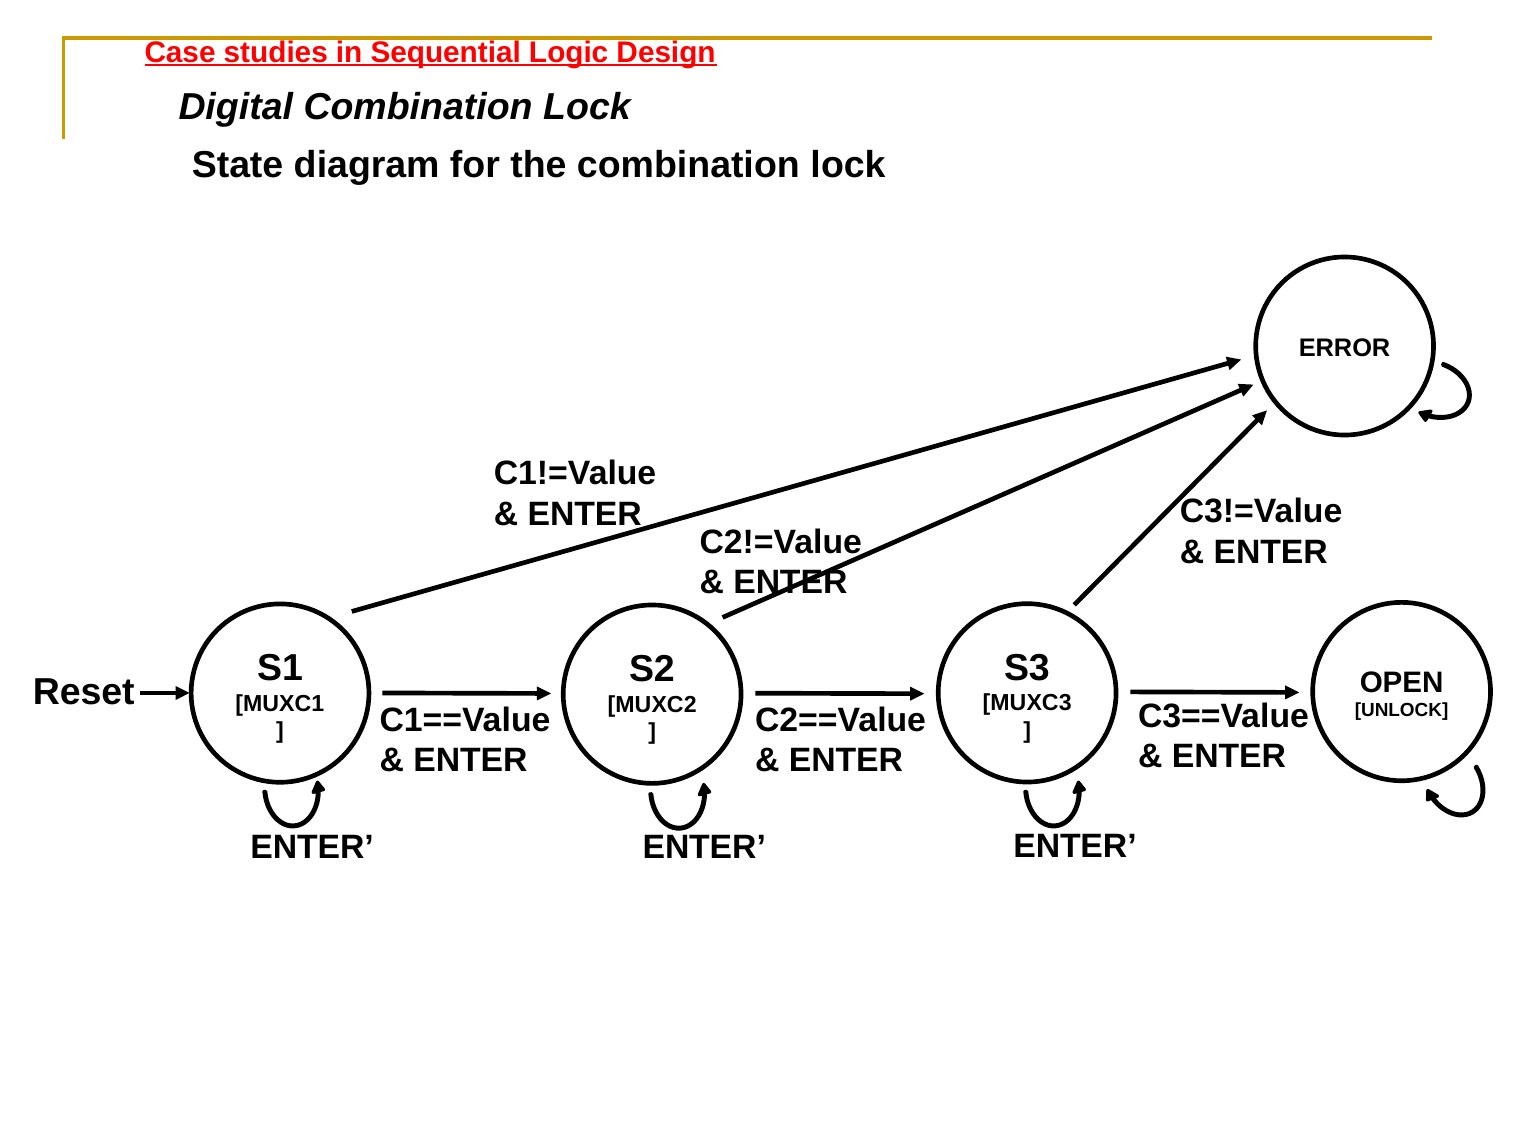

Case studies in Sequential Logic Design
Digital Combination Lock
State diagram for the combination lock
ERROR

C1!=Value
& ENTER
C3!=Value
& ENTER
C2!=Value
& ENTER
OPEN
[UNLOCK]
S3
[MUXC3]
S1
[MUXC1]
S2
[MUXC2]
Reset
C3==Value
& ENTER
C1==Value
& ENTER
C2==Value
& ENTER

ENTER’
ENTER’
ENTER’